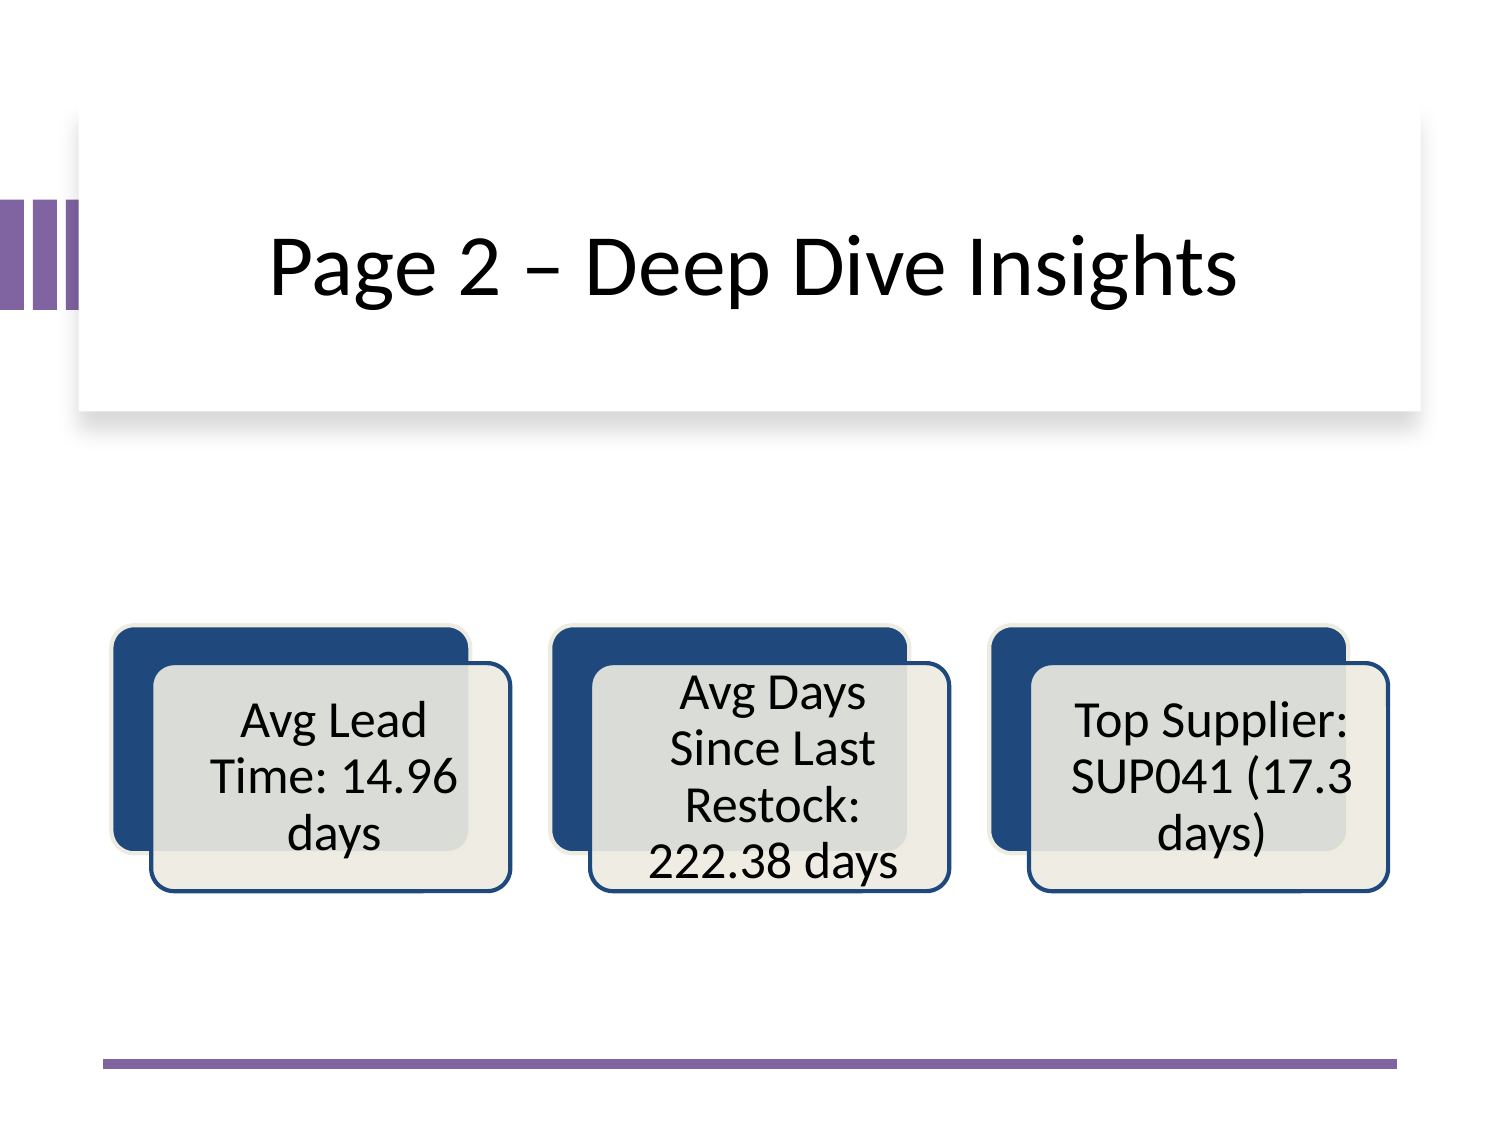

# Page 2 – Deep Dive Insights

Avg Lead Time: 14.96 days
Avg Days Since Last Restock: 222.38 days
Top Supplier: SUP041 (17.3 days)